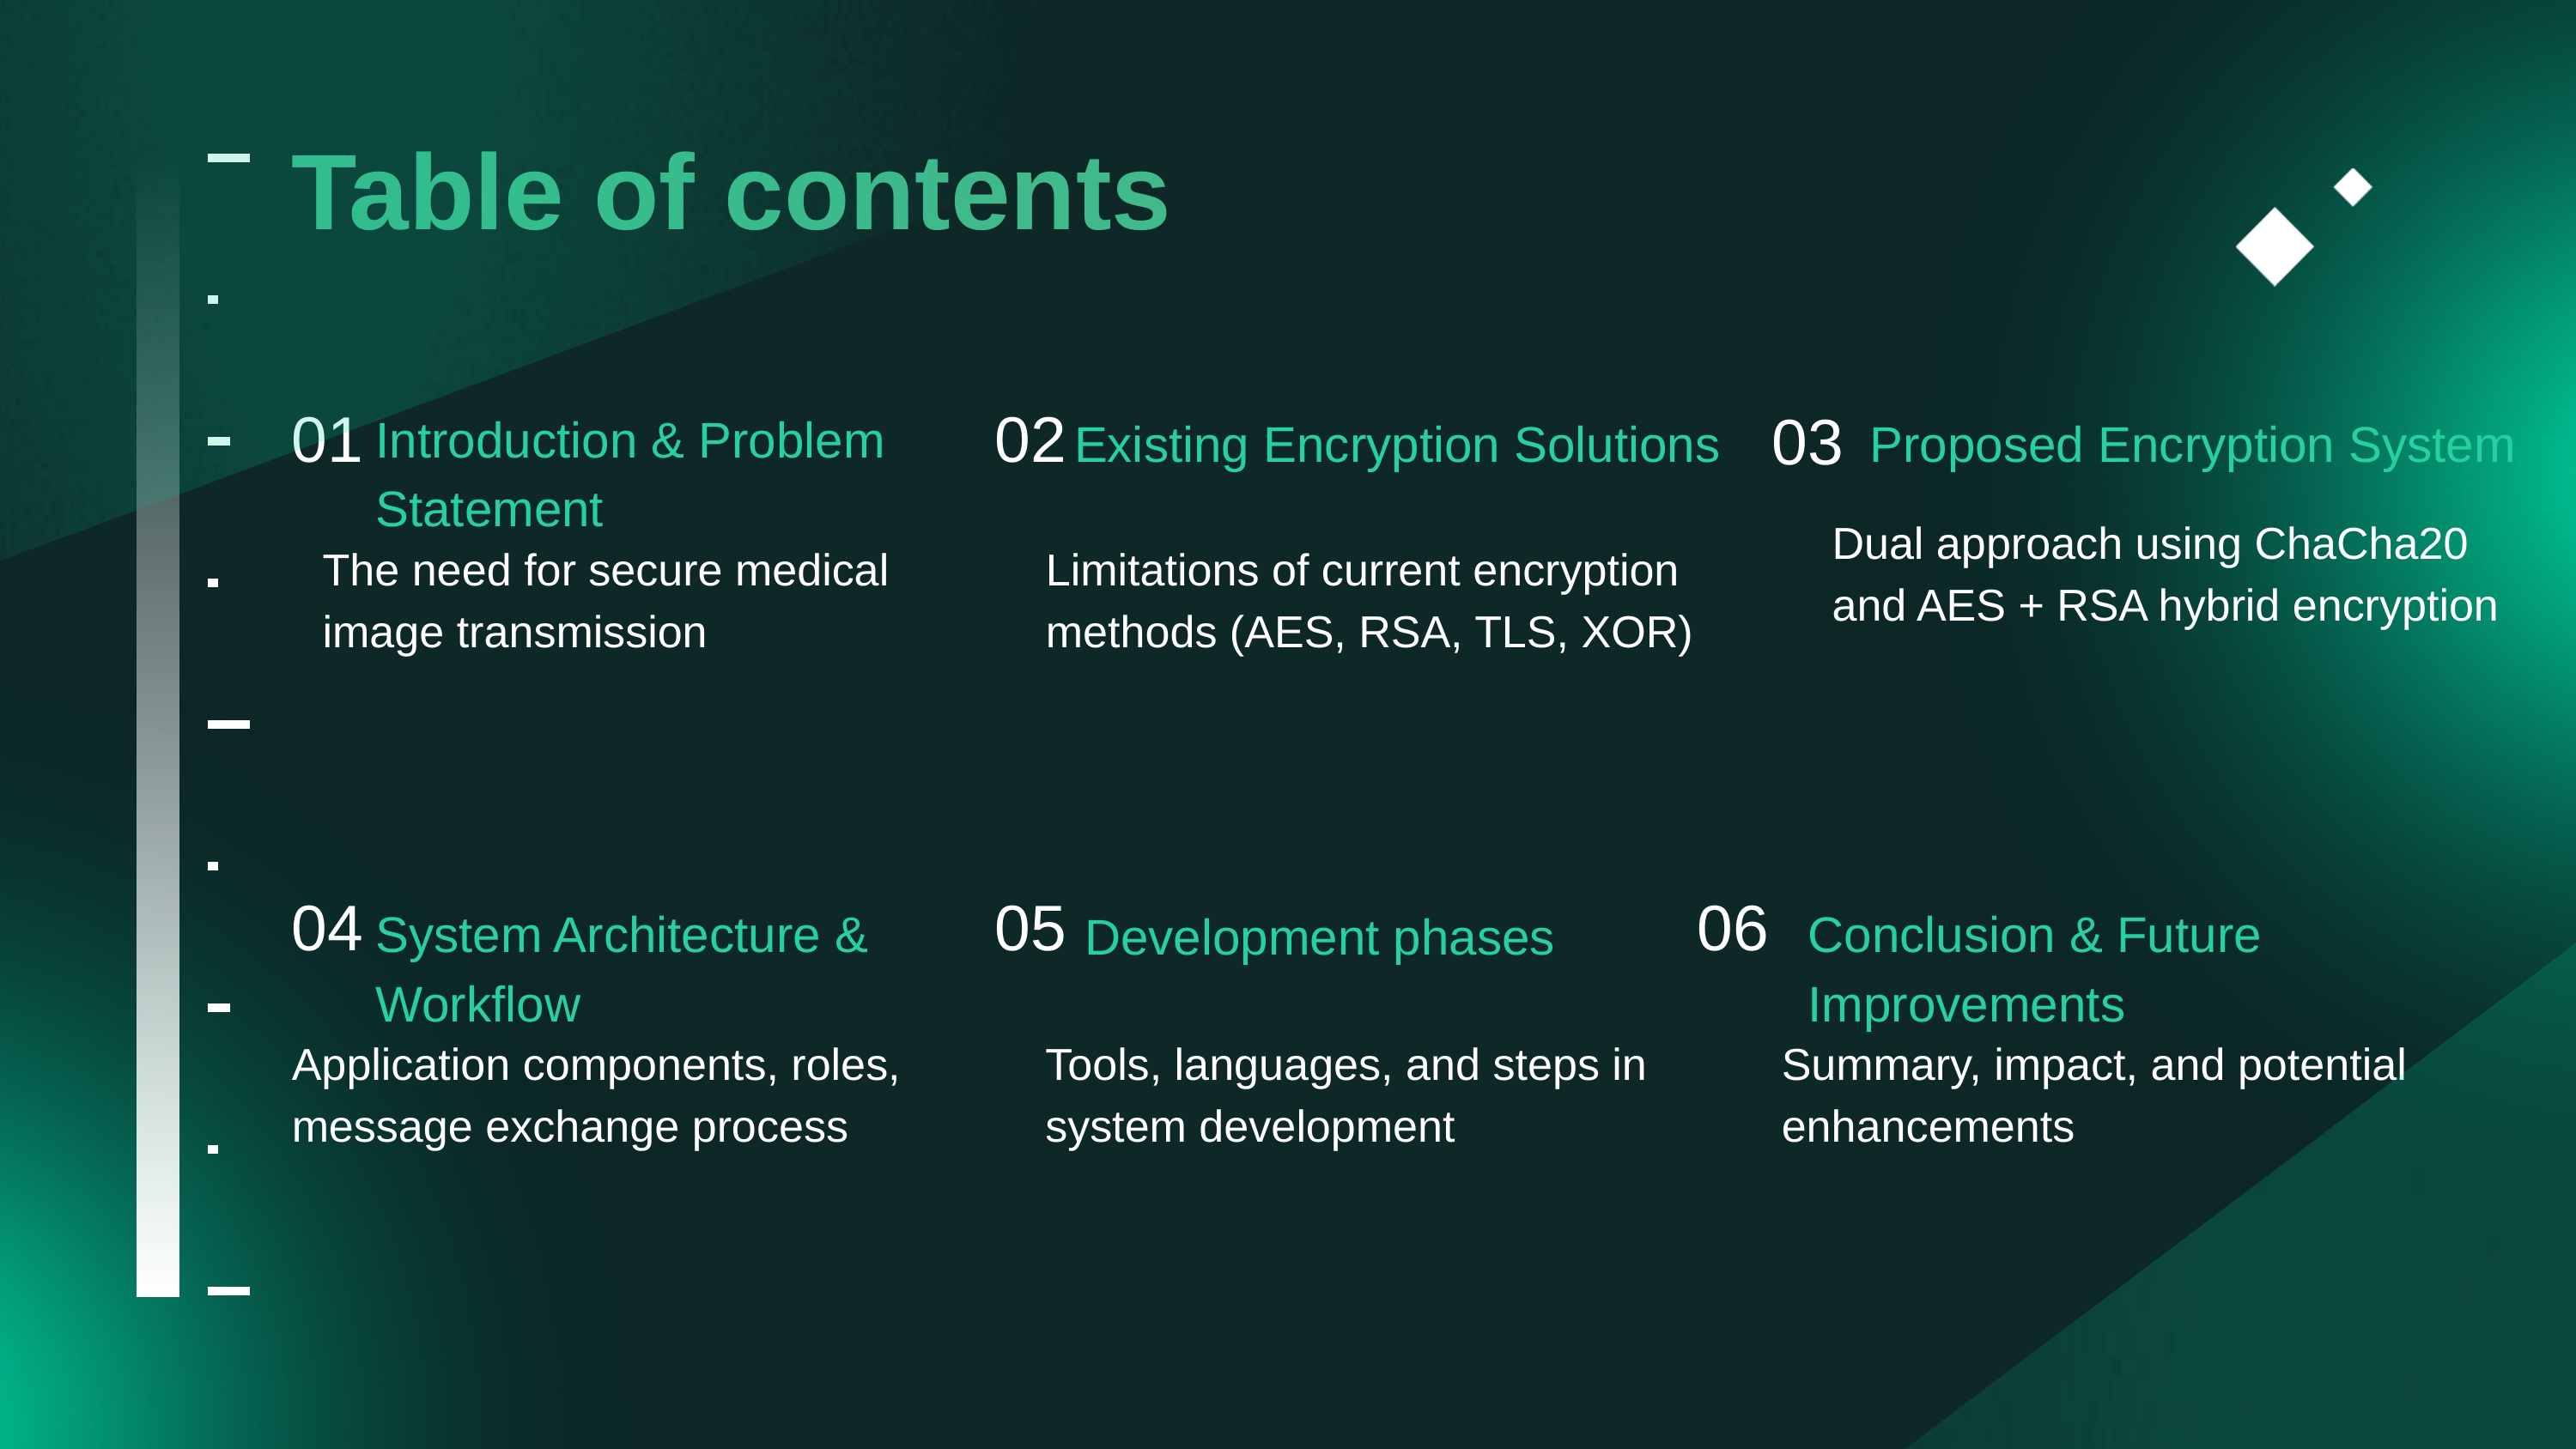

Table of contents

Introduction & Problem Statement

Existing Encryption Solutions

Proposed Encryption System

01

02

03

Dual approach using ChaCha20 and AES + RSA hybrid encryption

The need for secure medical image transmission

Limitations of current encryption methods (AES, RSA, TLS, XOR)

Development phases

04

05

06

System Architecture & Workflow

Conclusion & Future Improvements

Application components, roles, message exchange process

Tools, languages, and steps in system development

Summary, impact, and potential enhancements